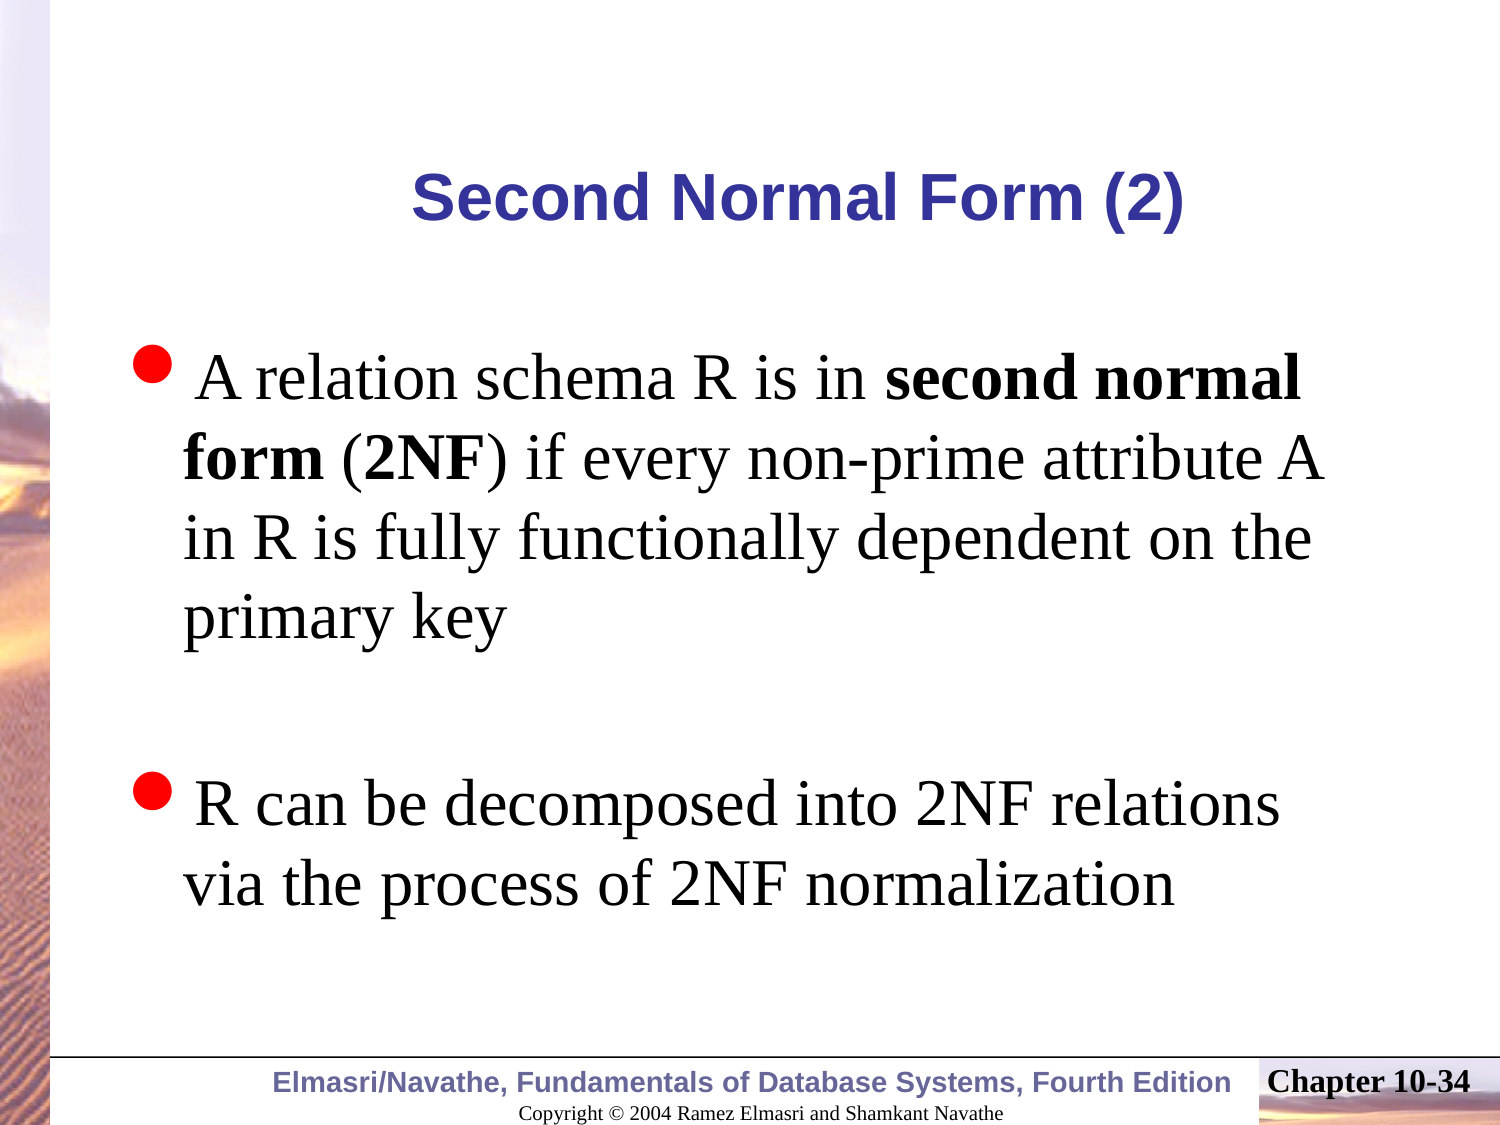

# Second Normal Form (2)
A relation schema R is in second normal form (2NF) if every non-prime attribute A in R is fully functionally dependent on the primary key

R can be decomposed into 2NF relations via the process of 2NF normalization
Chapter 10-34